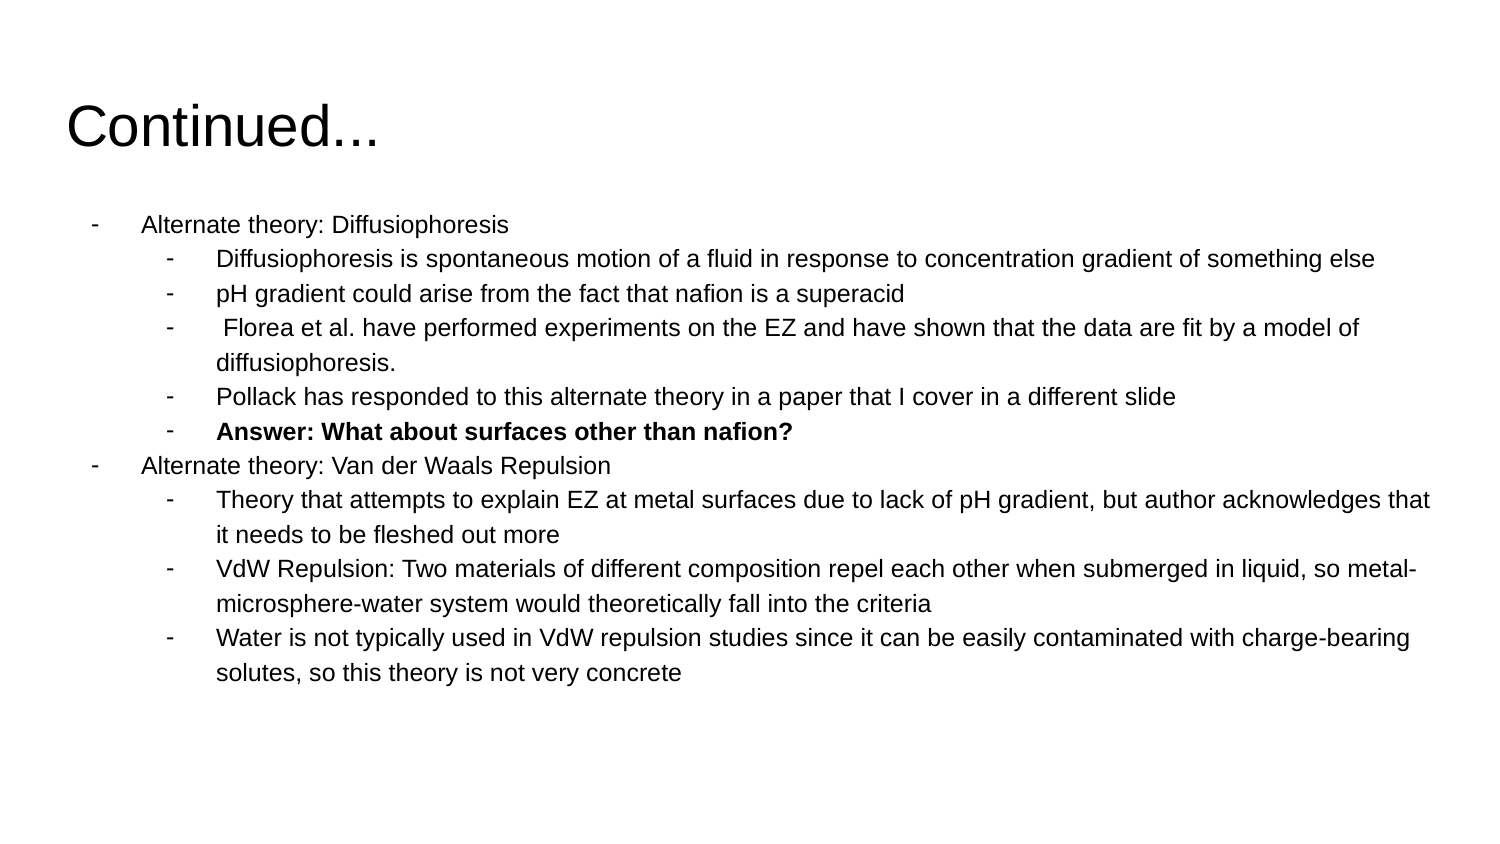

# Continued...
Alternate theory: Diffusiophoresis
Diffusiophoresis is spontaneous motion of a fluid in response to concentration gradient of something else
pH gradient could arise from the fact that nafion is a superacid
 Florea et al. have performed experiments on the EZ and have shown that the data are fit by a model of diffusiophoresis.
Pollack has responded to this alternate theory in a paper that I cover in a different slide
Answer: What about surfaces other than nafion?
Alternate theory: Van der Waals Repulsion
Theory that attempts to explain EZ at metal surfaces due to lack of pH gradient, but author acknowledges that it needs to be fleshed out more
VdW Repulsion: Two materials of different composition repel each other when submerged in liquid, so metal-microsphere-water system would theoretically fall into the criteria
Water is not typically used in VdW repulsion studies since it can be easily contaminated with charge-bearing solutes, so this theory is not very concrete